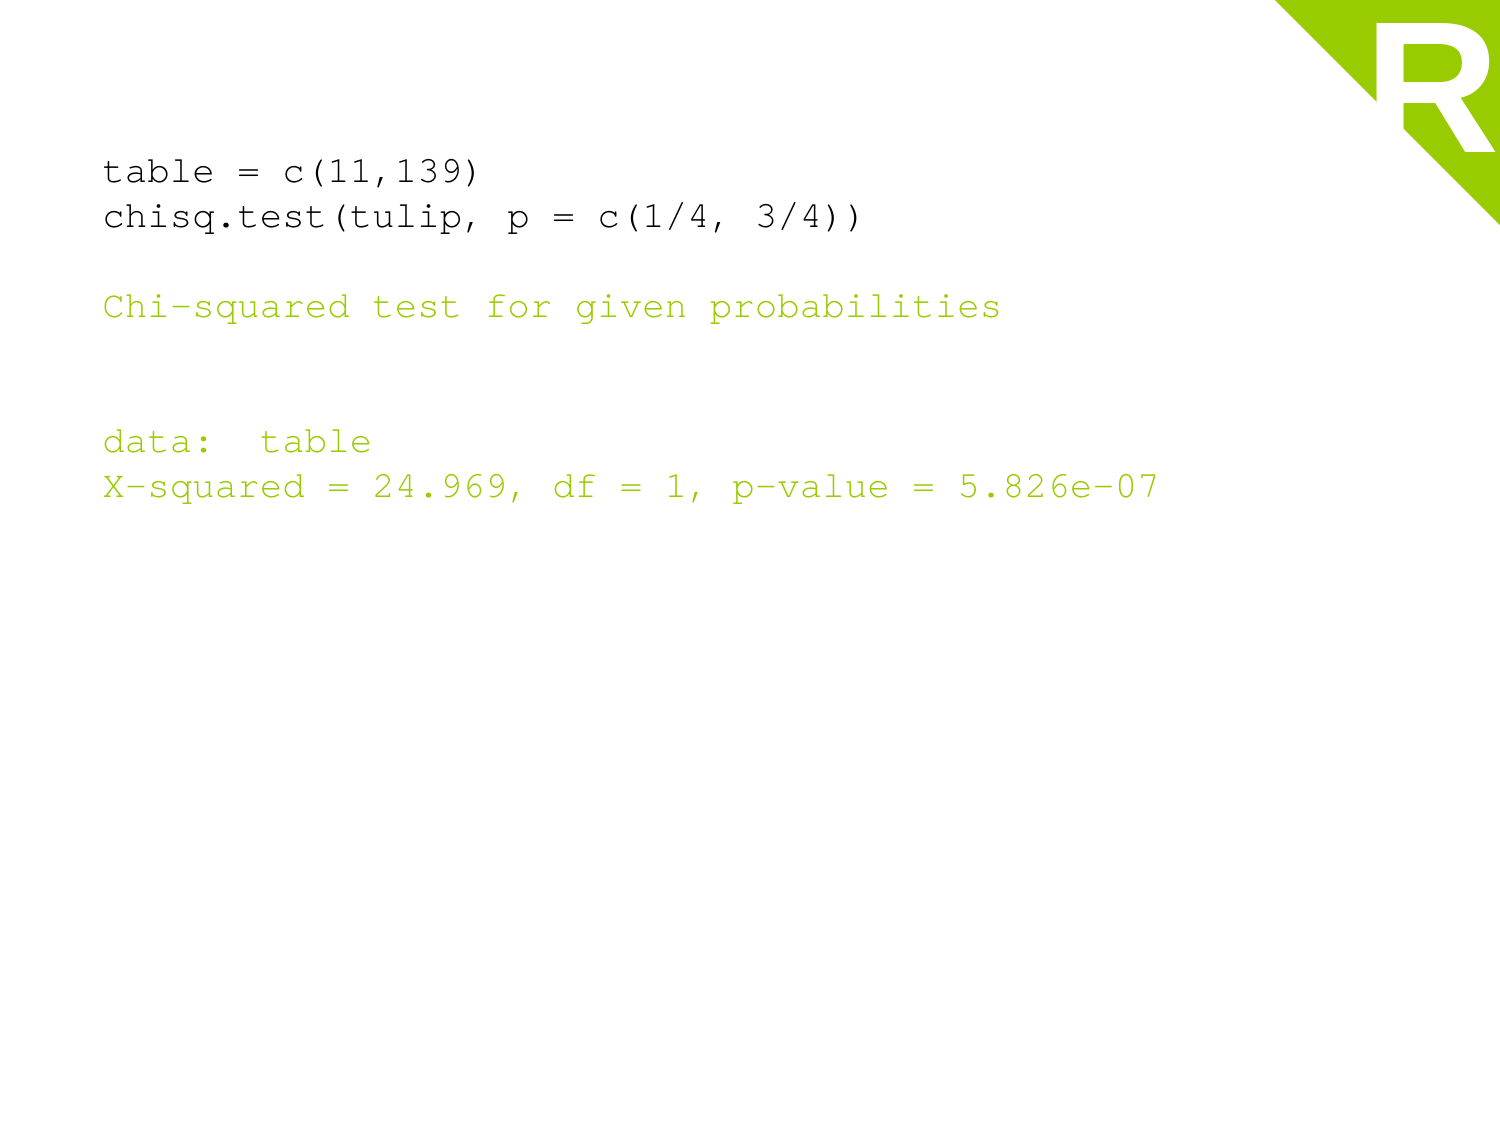

R

table = c(11,139)
chisq.test(tulip, p = c(1/4, 3/4))

Chi-squared test for given probabilities

data:  table
X-squared = 24.969, df = 1, p-value = 5.826e-07